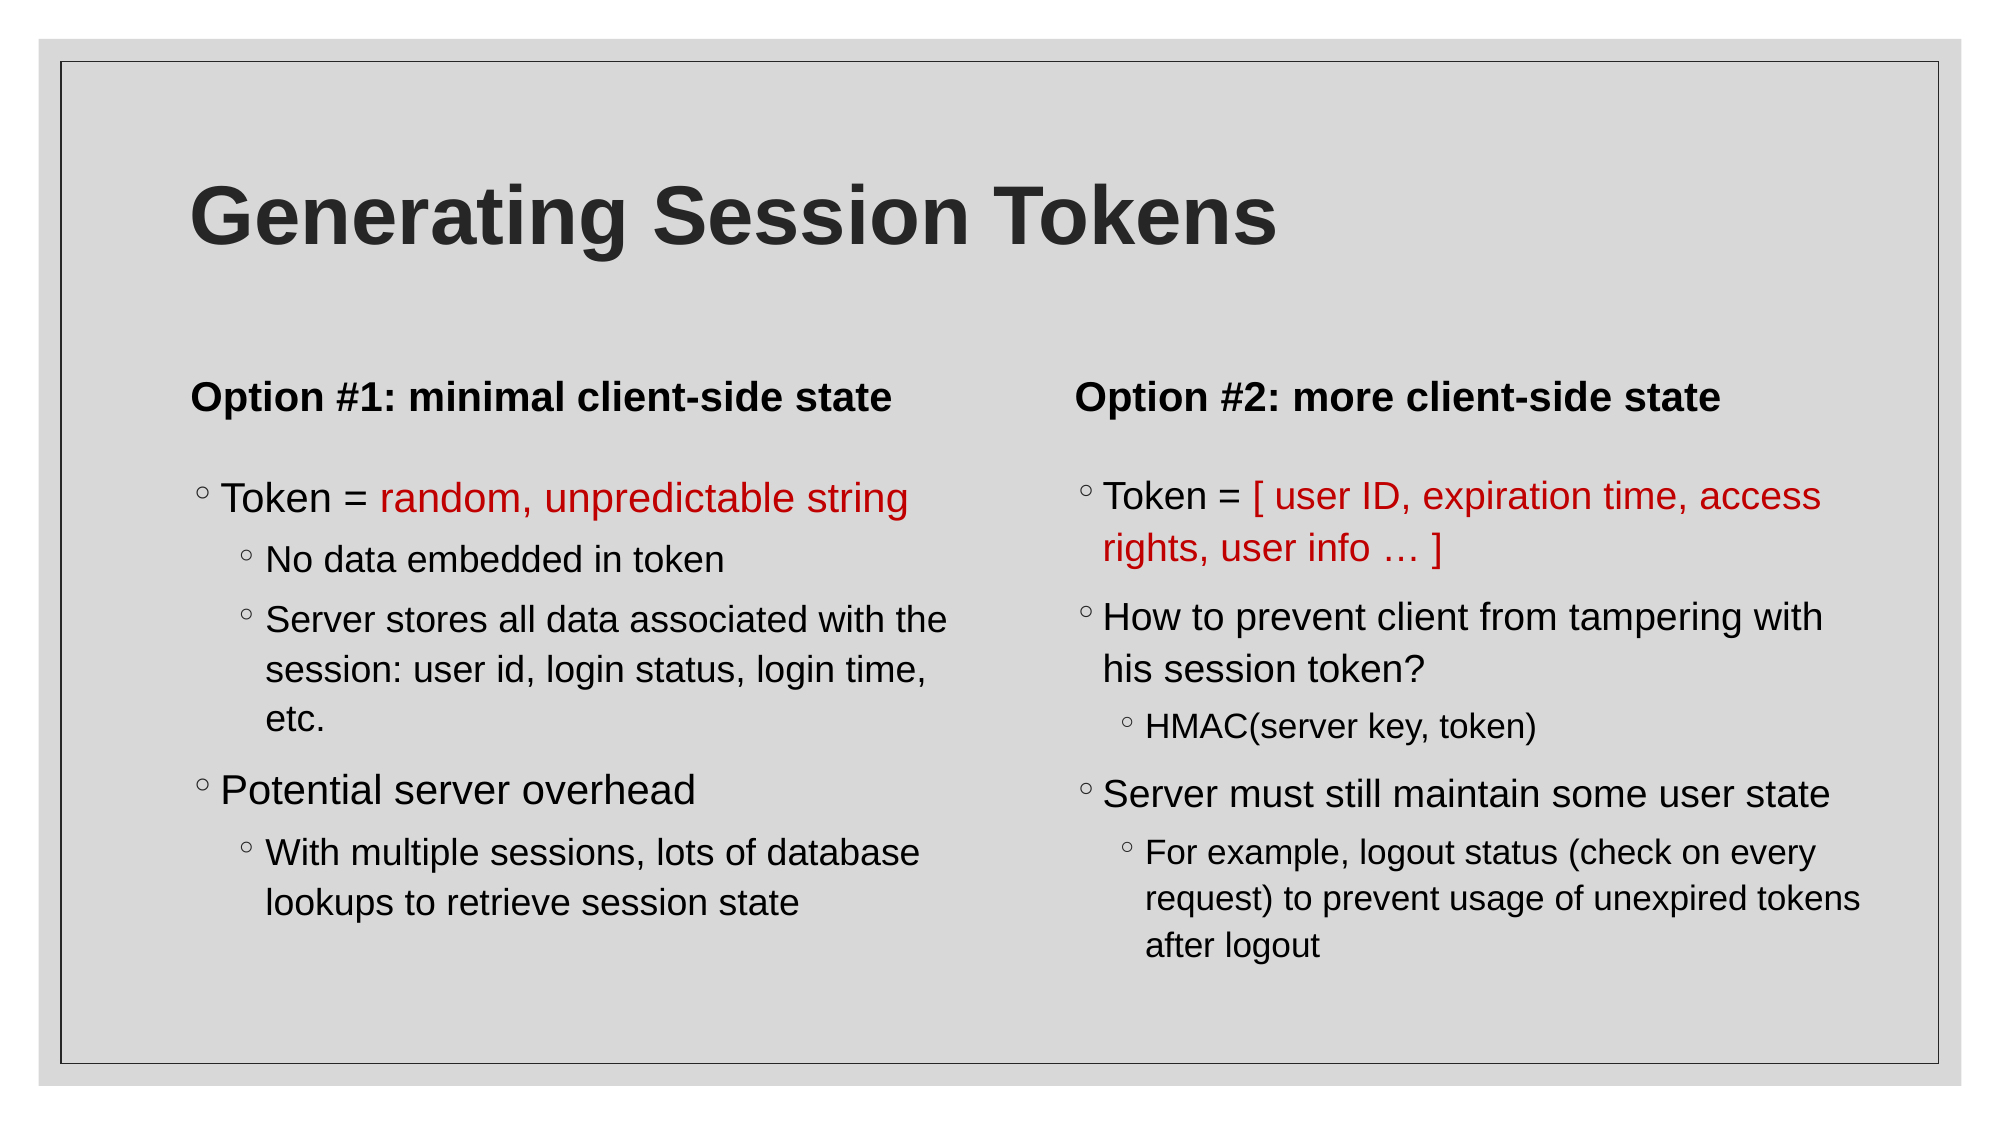

# Generating Session Tokens
Option #1: minimal client-side state
Option #2: more client-side state
Token = [ user ID, expiration time, access rights, user info … ]
How to prevent client from tampering with his session token?
HMAC(server key, token)
Server must still maintain some user state
For example, logout status (check on every request) to prevent usage of unexpired tokens after logout

Token = random, unpredictable string
No data embedded in token
Server stores all data associated with the session: user id, login status, login time,  etc.
Potential server overhead
With multiple sessions, lots of database lookups to retrieve session state